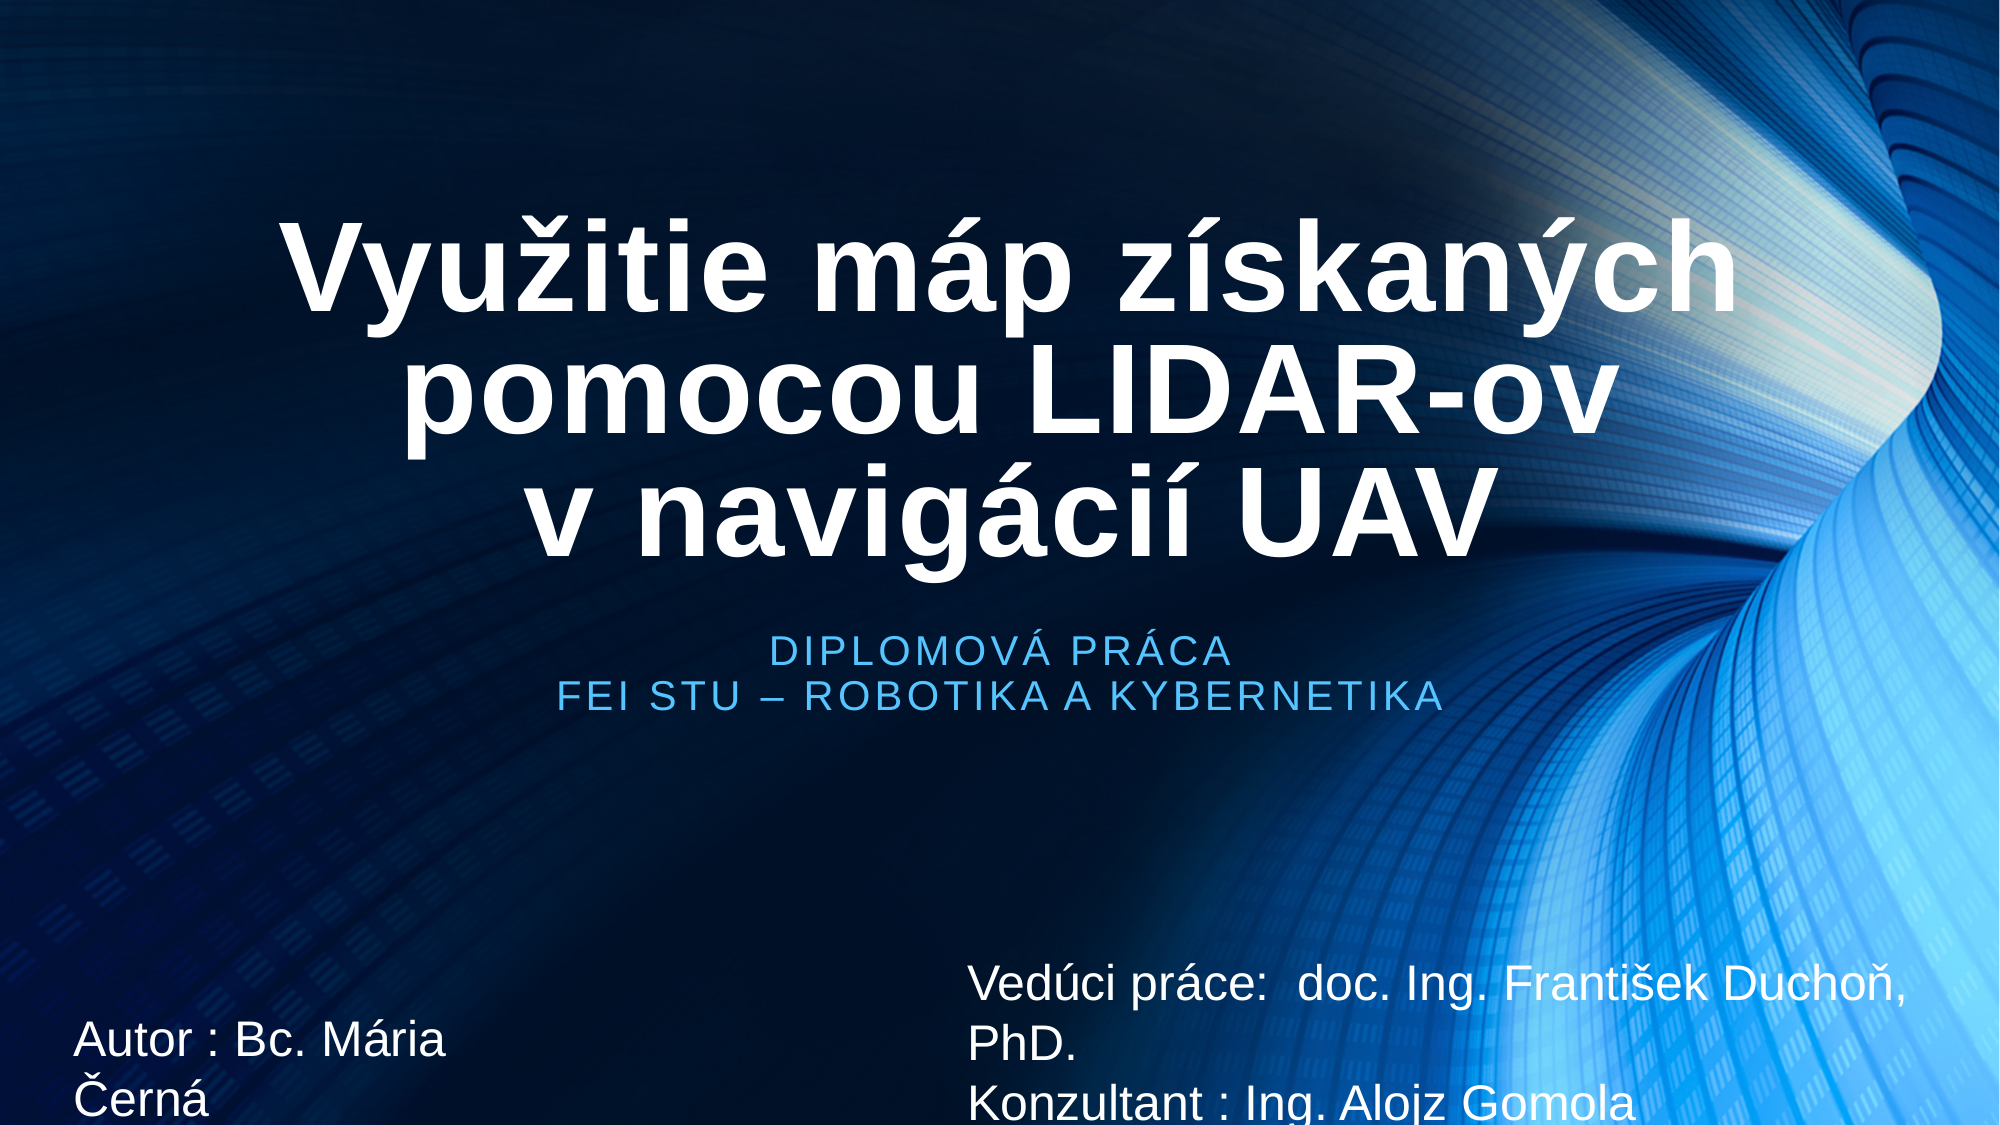

# Využitie máp získaných pomocou LIDAR-ov v navigácií UAV
Diplomová práca
FEI STU – Robotika a kybernetika
Vedúci práce:  doc. Ing. František Duchoň, PhD.
Konzultant : Ing. Alojz Gomola
Autor : Bc. Mária Černá